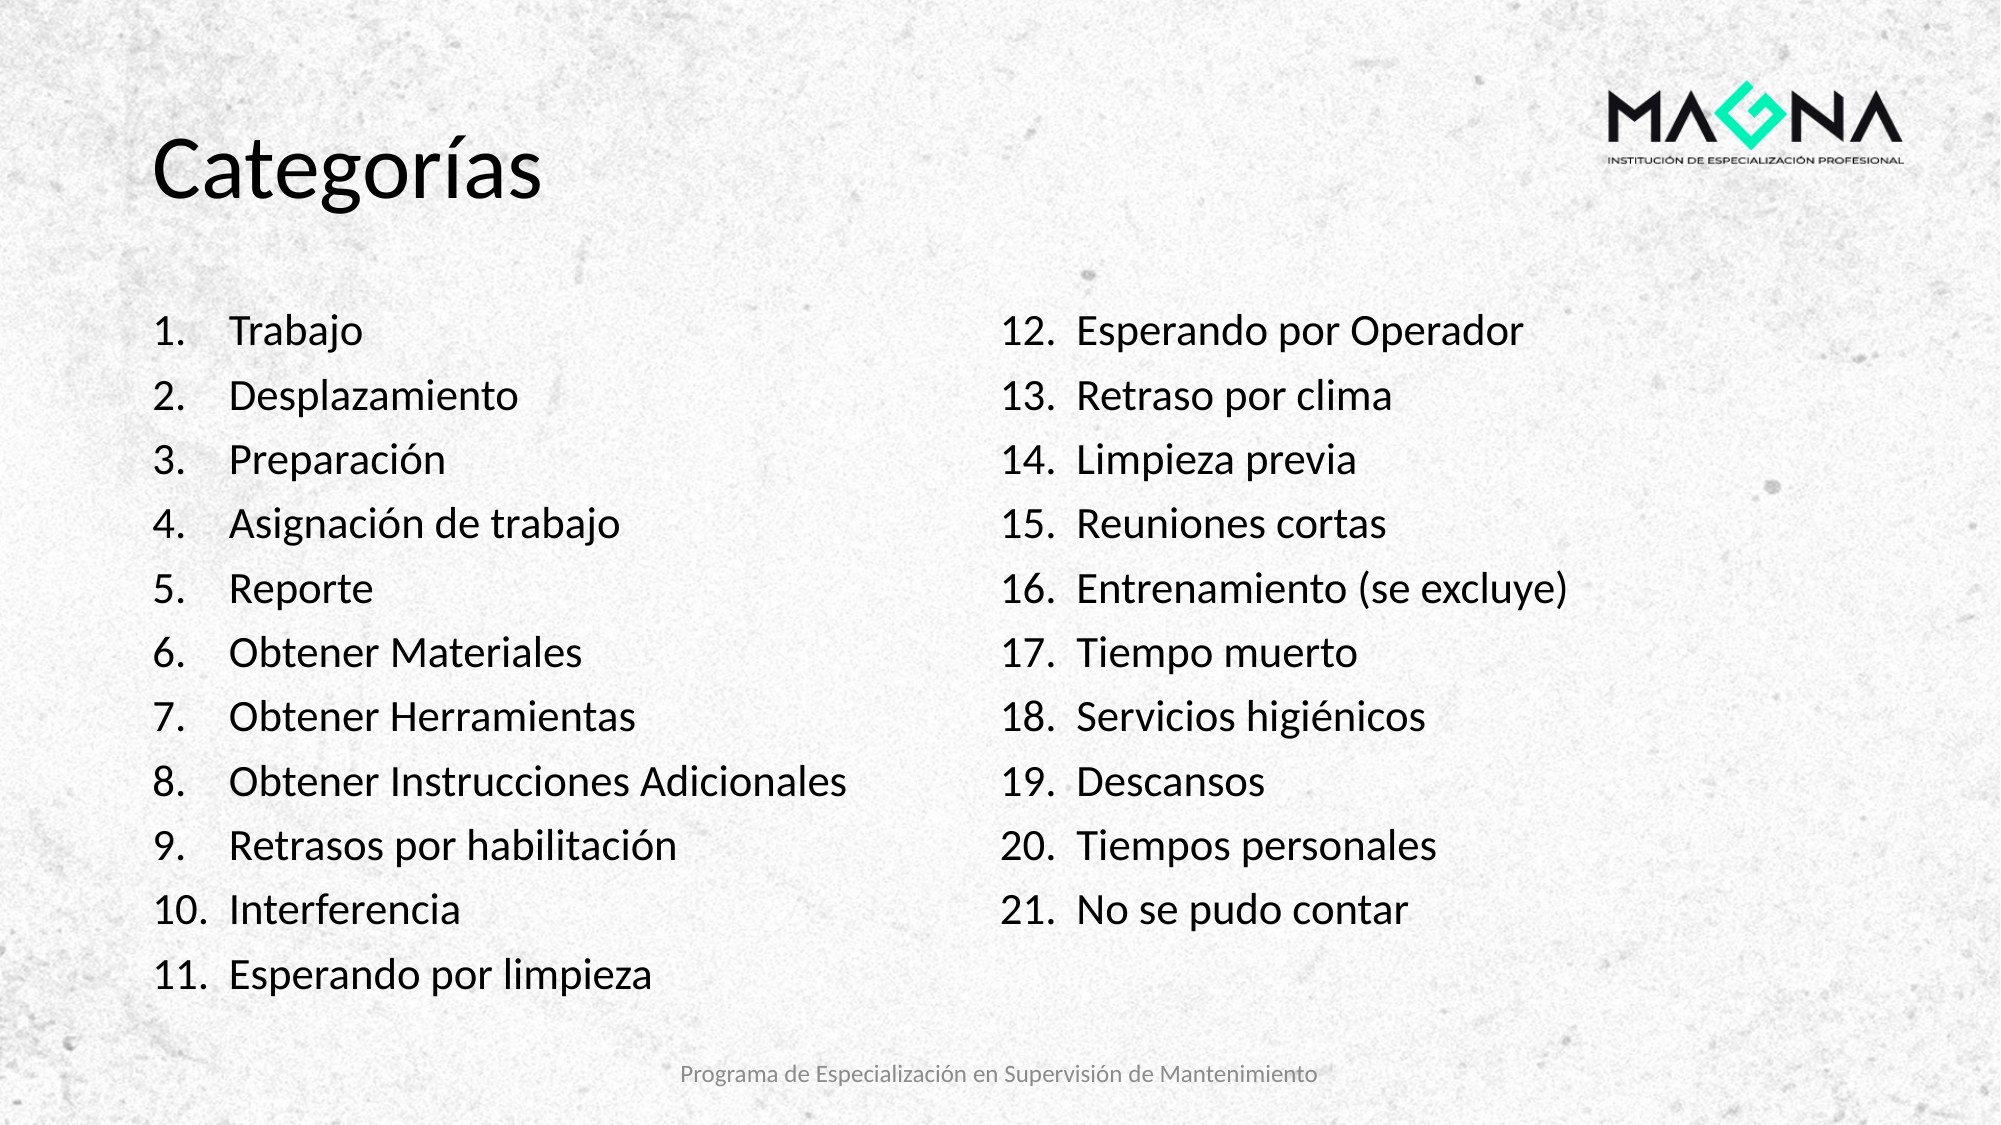

# Categorías
Trabajo
Desplazamiento
Preparación
Asignación de trabajo
Reporte
Obtener Materiales
Obtener Herramientas
Obtener Instrucciones Adicionales
Retrasos por habilitación
Interferencia
Esperando por limpieza
Esperando por Operador
Retraso por clima
Limpieza previa
Reuniones cortas
Entrenamiento (se excluye)
Tiempo muerto
Servicios higiénicos
Descansos
Tiempos personales
No se pudo contar